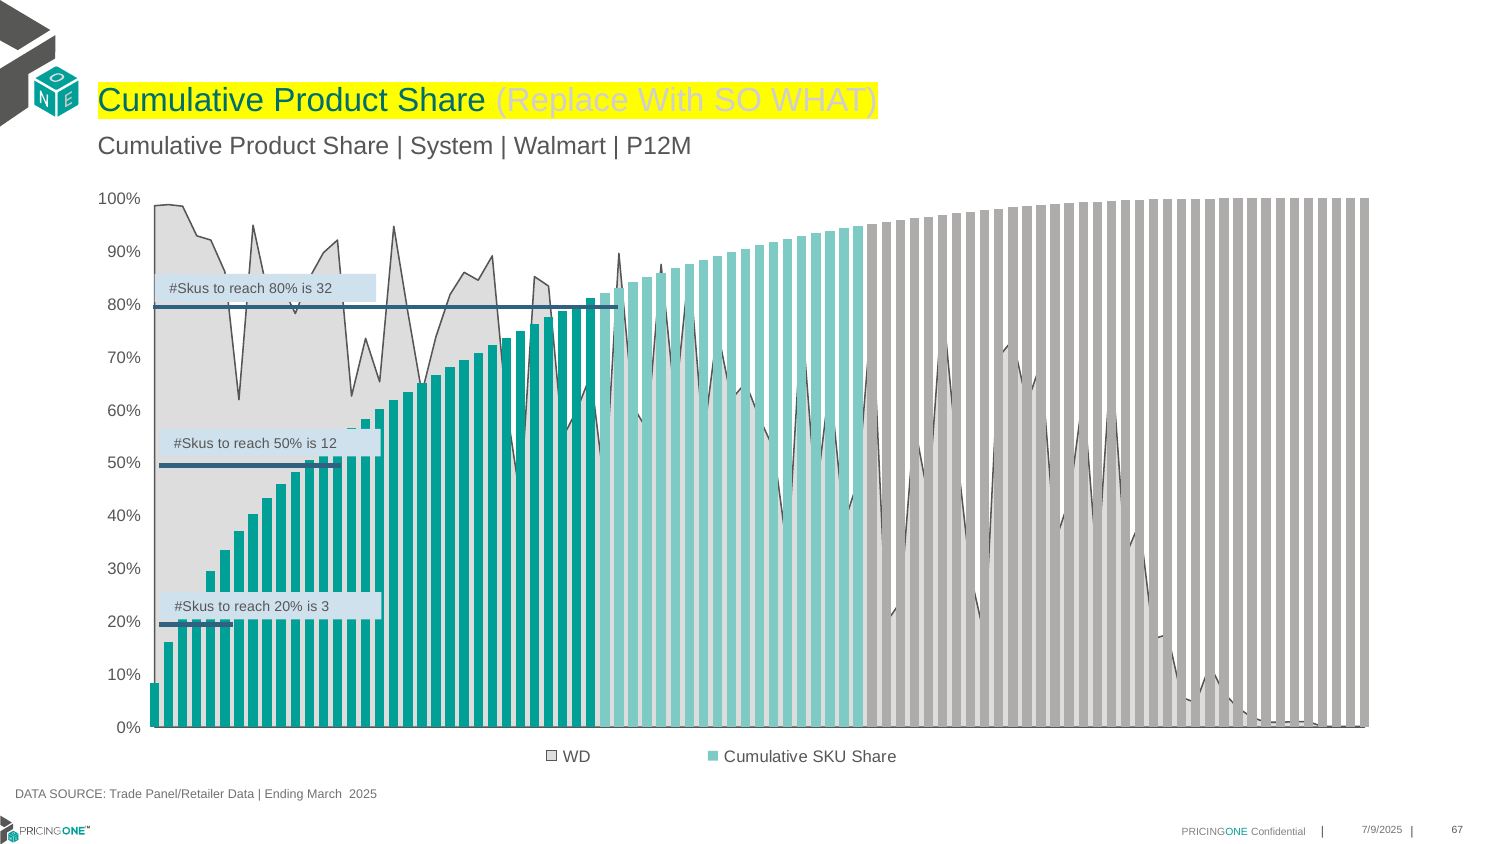

# Cumulative Product Share (Replace With SO WHAT)
Cumulative Product Share | System | Walmart | P12M

### Chart

| Category | WD | Cumulative SKU Share |
|---|---|---|
| Gillette | 0.986 | 0.08251124825696657 |
| Harry's | 0.988 | 0.16089152450644711 |
| Gillette | 0.985 | 0.21454090236603462 |
| Gillette | 0.929 | 0.2556579646281652 |
| Harry's | 0.921 | 0.295936207369652 |
| Gillette | 0.861 | 0.33566438815378236 |
| Gillette | 0.619 | 0.3706296975157307 |
| Gillette | 0.949 | 0.4035703075724388 |
| Gillette | 0.826 | 0.4325014437271129 |
| Gillette | 0.838 | 0.4586615641225995 |
| Harry's | 0.782 | 0.4820091293366848 |
| Harry's | 0.849 | 0.5053172220835854 |
| Gillette | 0.897 | 0.5268860647464162 |
| Harry's | 0.921 | 0.5463915308530005 |
| Gillette | 0.626 | 0.5648985150272698 |
| Gillette | 0.735 | 0.582987531149938 |
| Gillette | 0.653 | 0.6009844084270599 |
| Bic | 0.947 | 0.6180264556767535 |
| Schick | 0.785 | 0.6343337778106143 |
| Gillette | 0.632 | 0.6500073733536741 |
| Gillette | 0.738 | 0.6652622602621266 |
| Bic | 0.818 | 0.6804659042898811 |
| Dollar Shav | 0.86 | 0.6944641462793726 |
| Equate | 0.845 | 0.7083707259459899 |
| Dollar Shav | 0.891 | 0.7222552854088837 |
| Gillette | 0.606 | 0.7361116055919092 |
| Gillette | 0.431 | 0.7496050492075219 |
| Schick | 0.852 | 0.7622749827315165 |
| Harry's | 0.834 | 0.7747727610583779 |
| Gillette | 0.547 | 0.7871161885320127 |
| Bic | 0.599 | 0.7990539616641092 |
| Gillette | 0.666 | 0.8107843685193487 |
| Schick | 0.448 | 0.8211175501970652 |
| Bic | 0.896 | 0.8311466314955299 |
| Van Der Hag | 0.607 | 0.8411274474212017 |
| Dollar Shav | 0.562 | 0.8506104640894366 |
| Comfort 3 | 0.875 | 0.8595209554608585 |
| Gillette | 0.613 | 0.8684088954727123 |
| Van Der Hag | 0.873 | 0.8762902465964763 |
| Gillette | 0.545 | 0.8838851043984384 |
| Equate | 0.751 | 0.8910915082026943 |
| Comfort 3 | 0.62 | 0.8979568128291607 |
| Gillette | 0.651 | 0.9048070720869354 |
| Equate | 0.584 | 0.911637775704105 |
| Harry's | 0.526 | 0.9175350958492575 |
| Gillette | 0.326 | 0.9233537169093172 |
| Gillette | 0.777 | 0.9287818473684042 |
| Gillette | 0.433 | 0.9337253481998209 |
| Bic | 0.654 | 0.9385284114259599 |
| Gillette | 0.385 | 0.9429283061199127 |
| Gillette | 0.466 | 0.9472045780850356 |
| Schick | 0.793 | 0.9513399116407988 |
| Gillette | 0.198 | 0.9550837013894291 |
| Harry's | 0.236 | 0.9584781150346249 |
| Gillette | 0.573 | 0.9618132152654628 |
| Gillette | 0.433 | 0.9650980833292951 |
| Bic | 0.802 | 0.9683120223592452 |
| Bic | 0.524 | 0.9715085789347879 |
| Gillette | 0.287 | 0.9746249066964057 |
| Gillette | 0.169 | 0.9775545802239244 |
| Harry's | 0.7 | 0.9804784140723302 |
| Gillette | 0.733 | 0.9832311277187054 |
| Gillette | 0.612 | 0.9853877054321868 |
| Equate | 0.689 | 0.9875277596461408 |
| Gillette | 0.35 | 0.9893641232296372 |
| Gillette | 0.429 | 0.9911452041128411 |
| Dollar Shav | 0.63 | 0.9924837502278432 |
| Gillette | 0.3 | 0.9937695267684912 |
| Bic | 0.7 | 0.9949335745302919 |
| Gillette | 0.323 | 0.9959807922877192 |
| Gillette | 0.386 | 0.99697148292259 |
| Gillette | 0.167 | 0.9978300037722992 |
| Gillette | 0.175 | 0.9985568920630439 |
| Schick | 0.056 | 0.9989209159270808 |
| Schick | 0.046 | 0.9992278906182454 |
| Cremo | 0.117 | 0.9994986708325797 |
| Cremo | 0.064 | 0.9996297965171098 |
| Bic | 0.036 | 0.9997361612337589 |
| Comfort 3 | 0.018 | 0.9997716727959319 |
| Bic | 0.009 | 0.9997967160352046 |
| Bic | 0.009 | 0.9998180047614509 |
| Schick | 0.01 | 0.9998351352962291 |
| Harry's | 0.01 | 0.9998646705963579 |
| Harry's | 0.001 | 0.9998895742175229 |
| Dollar Shav | 0.001 | 0.9999140377381309 |
| Dollar Shav | 0.001 | 0.999942562324567 |
| Schick | 0.001 | 0.9999463593300609 |
#Skus to reach 80% is 32
#Skus to reach 50% is 12
#Skus to reach 20% is 3
DATA SOURCE: Trade Panel/Retailer Data | Ending March  2025

7/9/2025
67